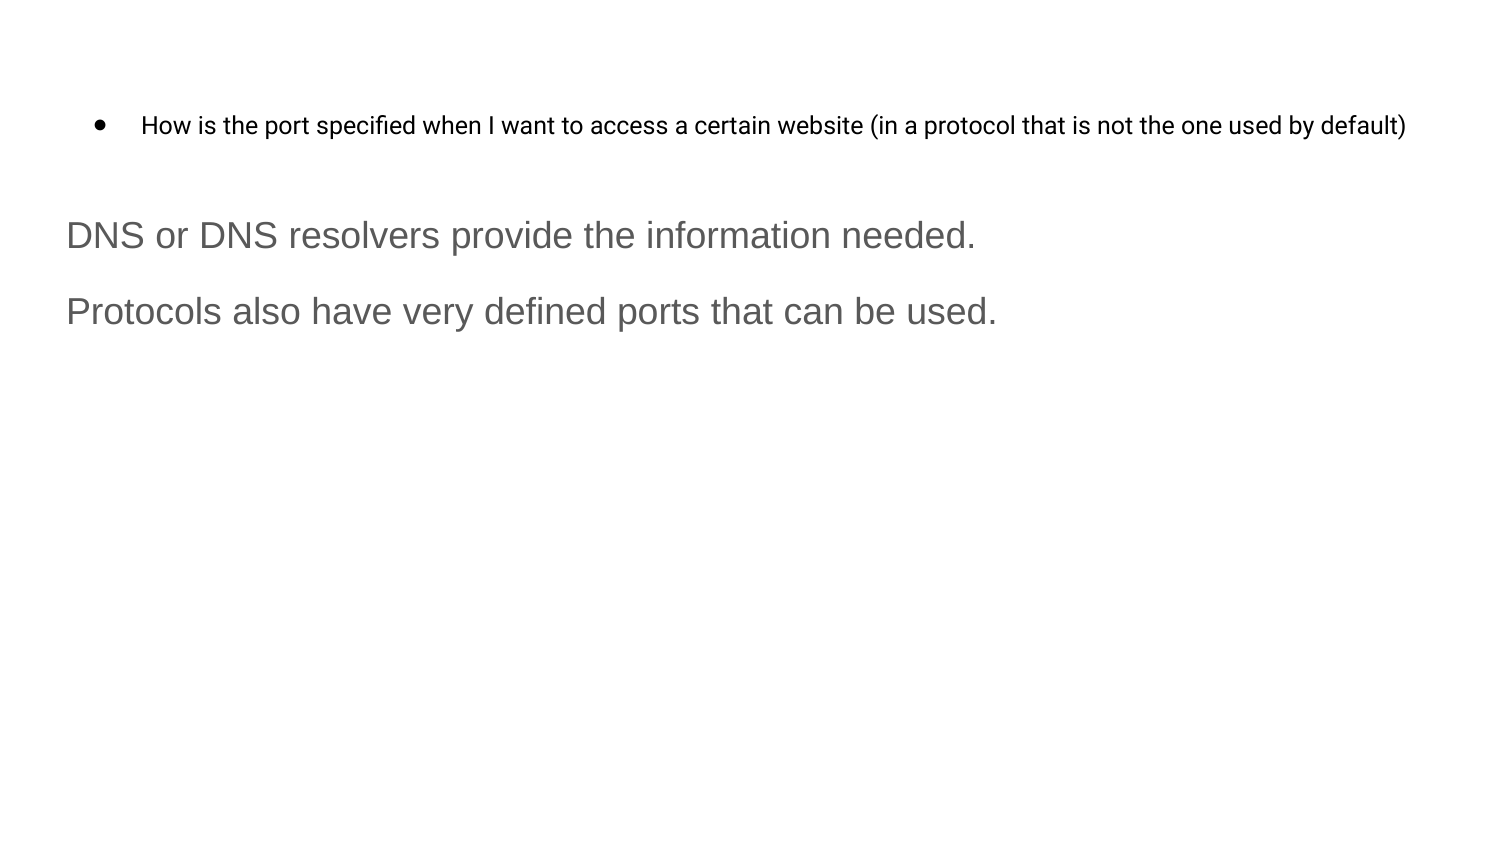

# How is the port specified when I want to access a certain website (in a protocol that is not the one used by default)
DNS or DNS resolvers provide the information needed.
Protocols also have very defined ports that can be used.